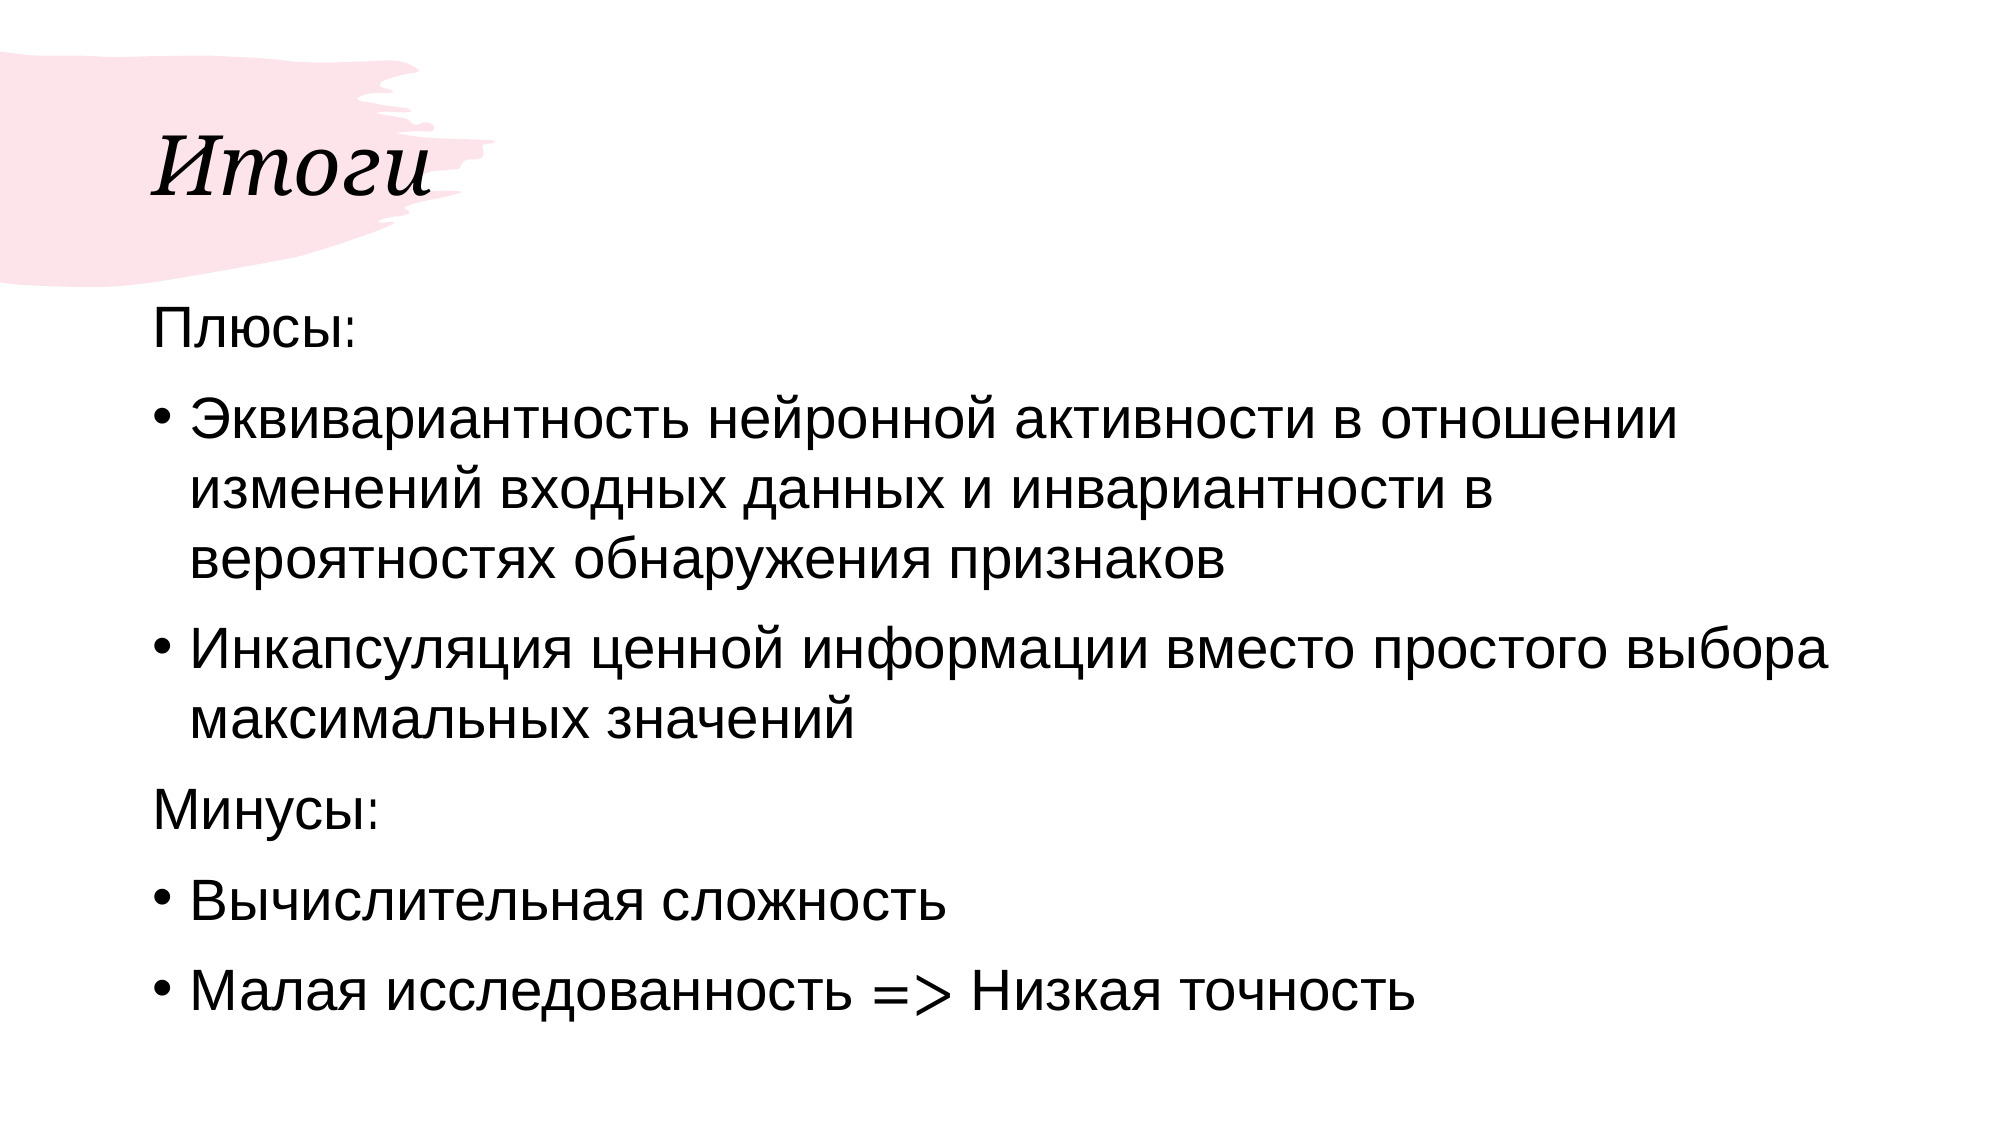

# Итоги
Плюсы:
Эквивариантность нейронной активности в отношении изменений входных данных и инвариантности в вероятностях обнаружения признаков
Инкапсуляция ценной информации вместо простого выбора максимальных значений
Минусы:
Вычислительная сложность
Малая исследованность => Низкая точность